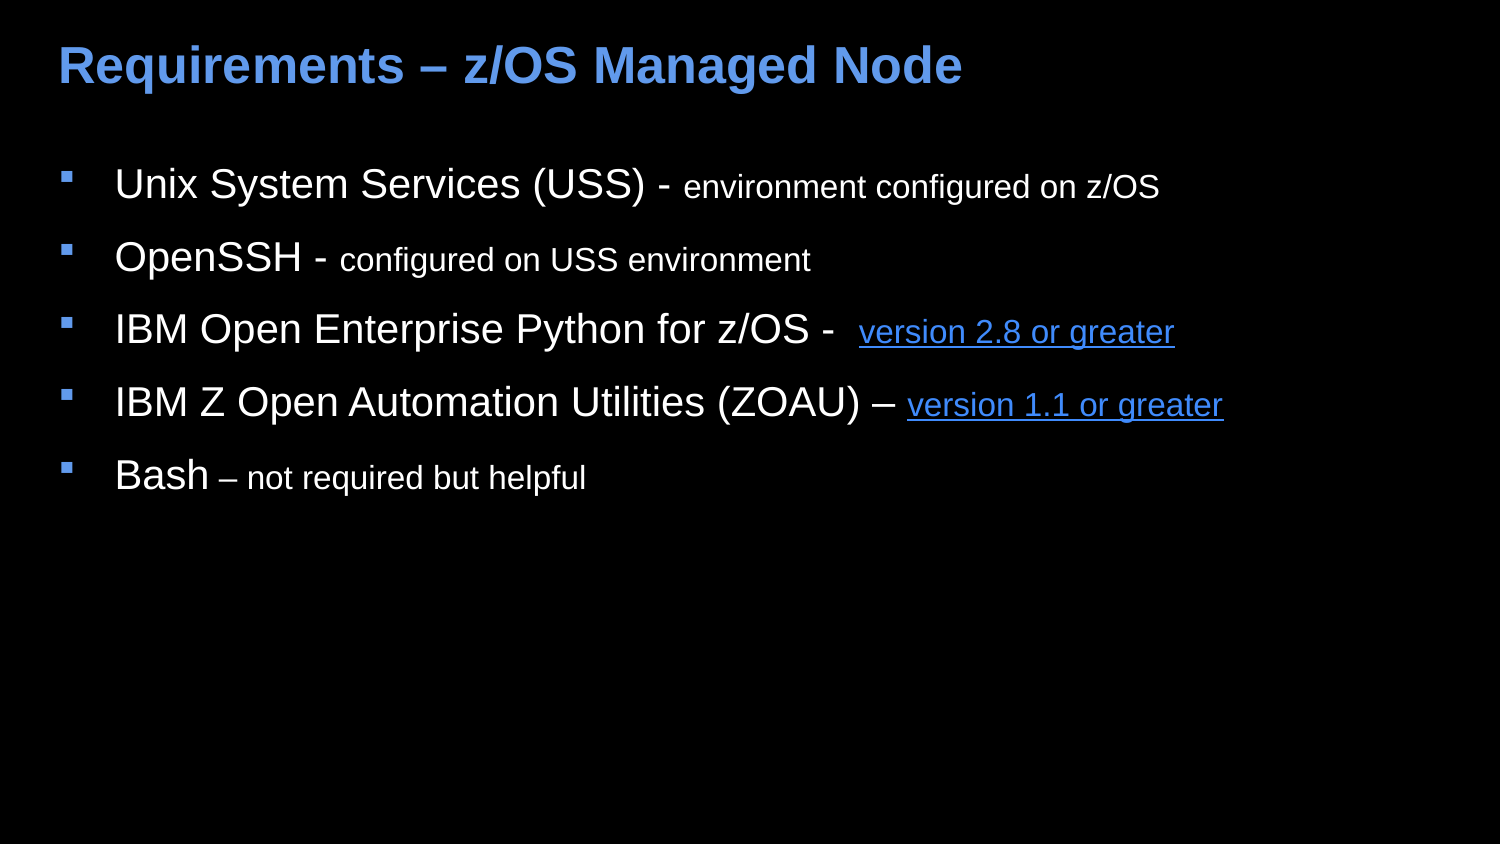

# Requirements – z/OS Managed Node
Unix System Services (USS) - environment configured on z/OS
OpenSSH - configured on USS environment
IBM Open Enterprise Python for z/OS -  version 2.8 or greater
IBM Z Open Automation Utilities (ZOAU) – version 1.1 or greater
Bash – not required but helpful